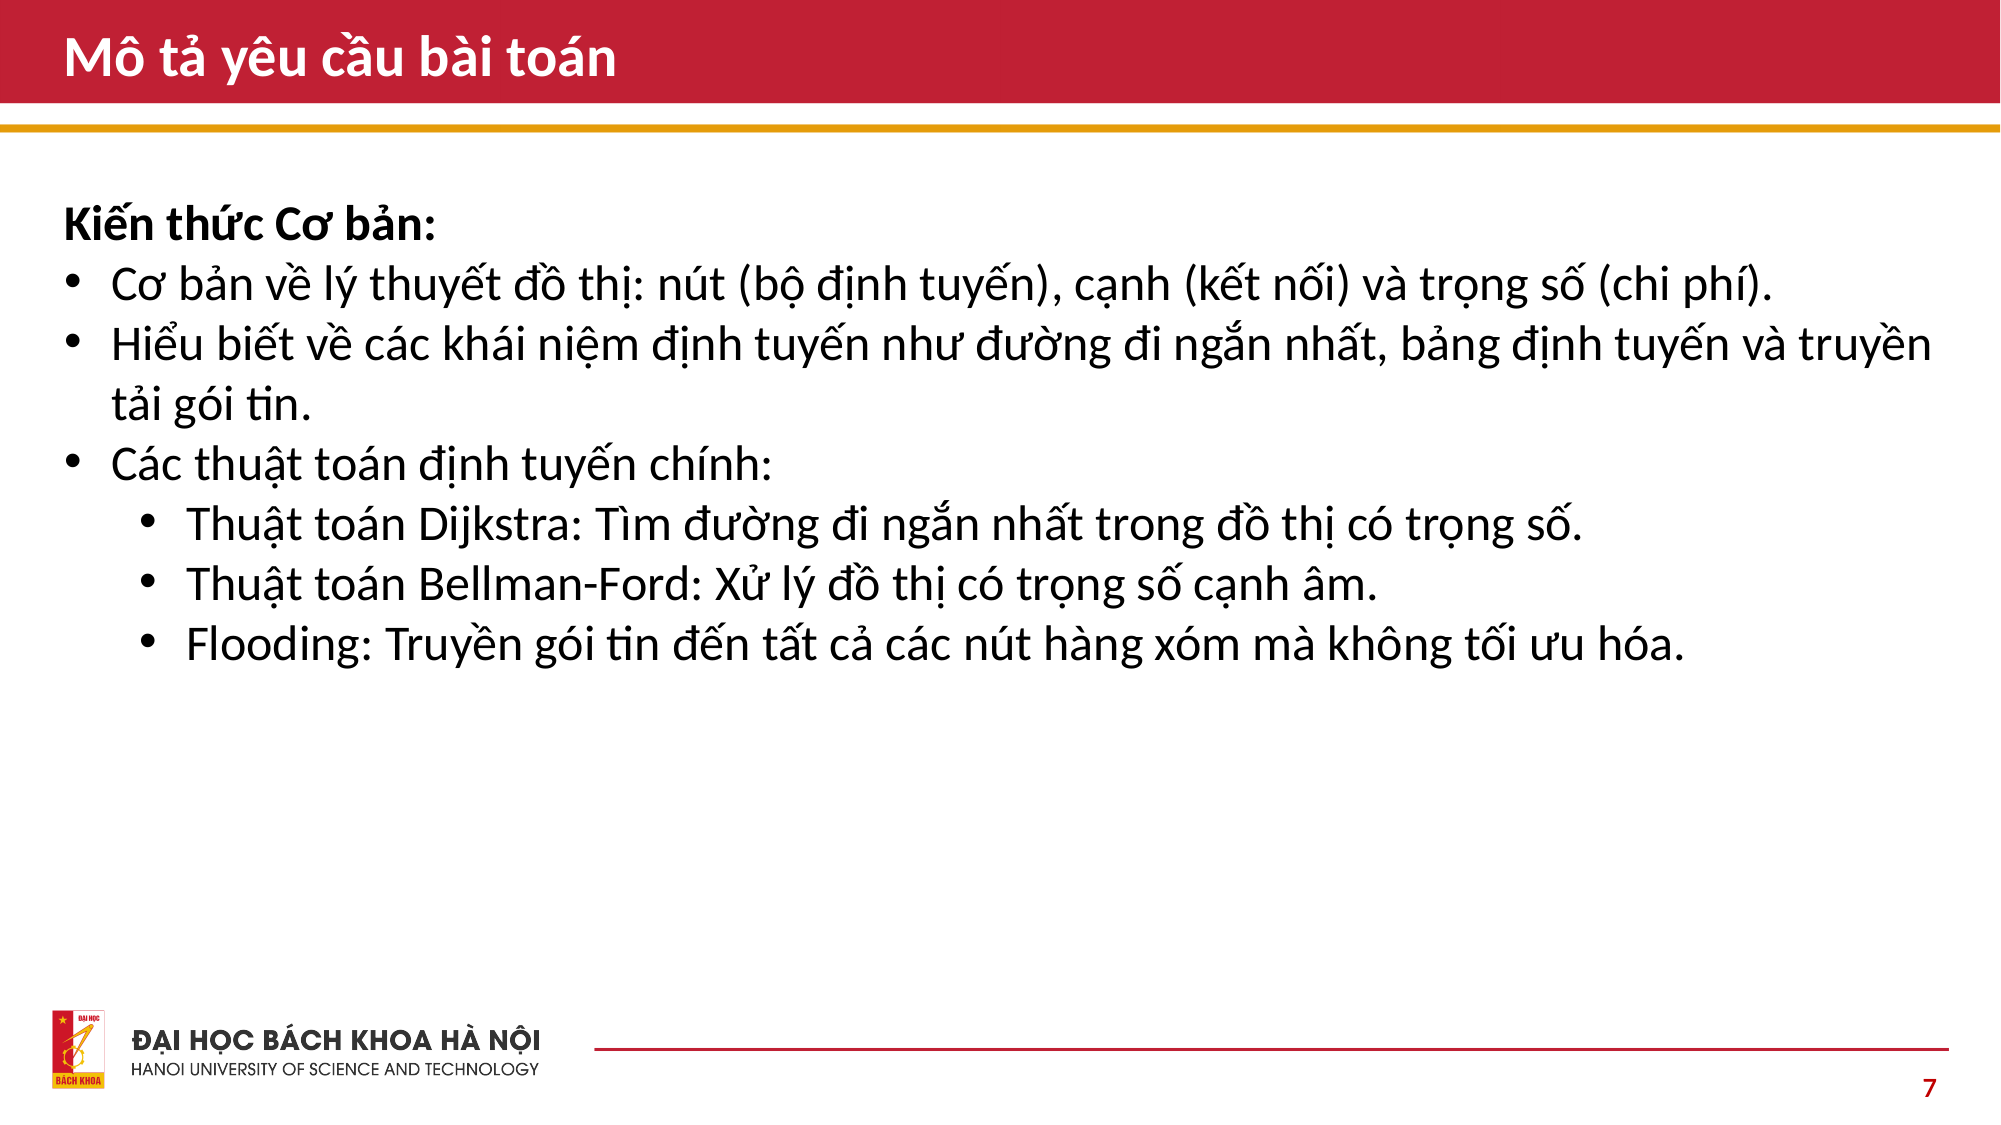

# Mô tả yêu cầu bài toán
Kiến thức Cơ bản:
Cơ bản về lý thuyết đồ thị: nút (bộ định tuyến), cạnh (kết nối) và trọng số (chi phí).
Hiểu biết về các khái niệm định tuyến như đường đi ngắn nhất, bảng định tuyến và truyền tải gói tin.
Các thuật toán định tuyến chính:
Thuật toán Dijkstra: Tìm đường đi ngắn nhất trong đồ thị có trọng số.
Thuật toán Bellman-Ford: Xử lý đồ thị có trọng số cạnh âm.
Flooding: Truyền gói tin đến tất cả các nút hàng xóm mà không tối ưu hóa.

7